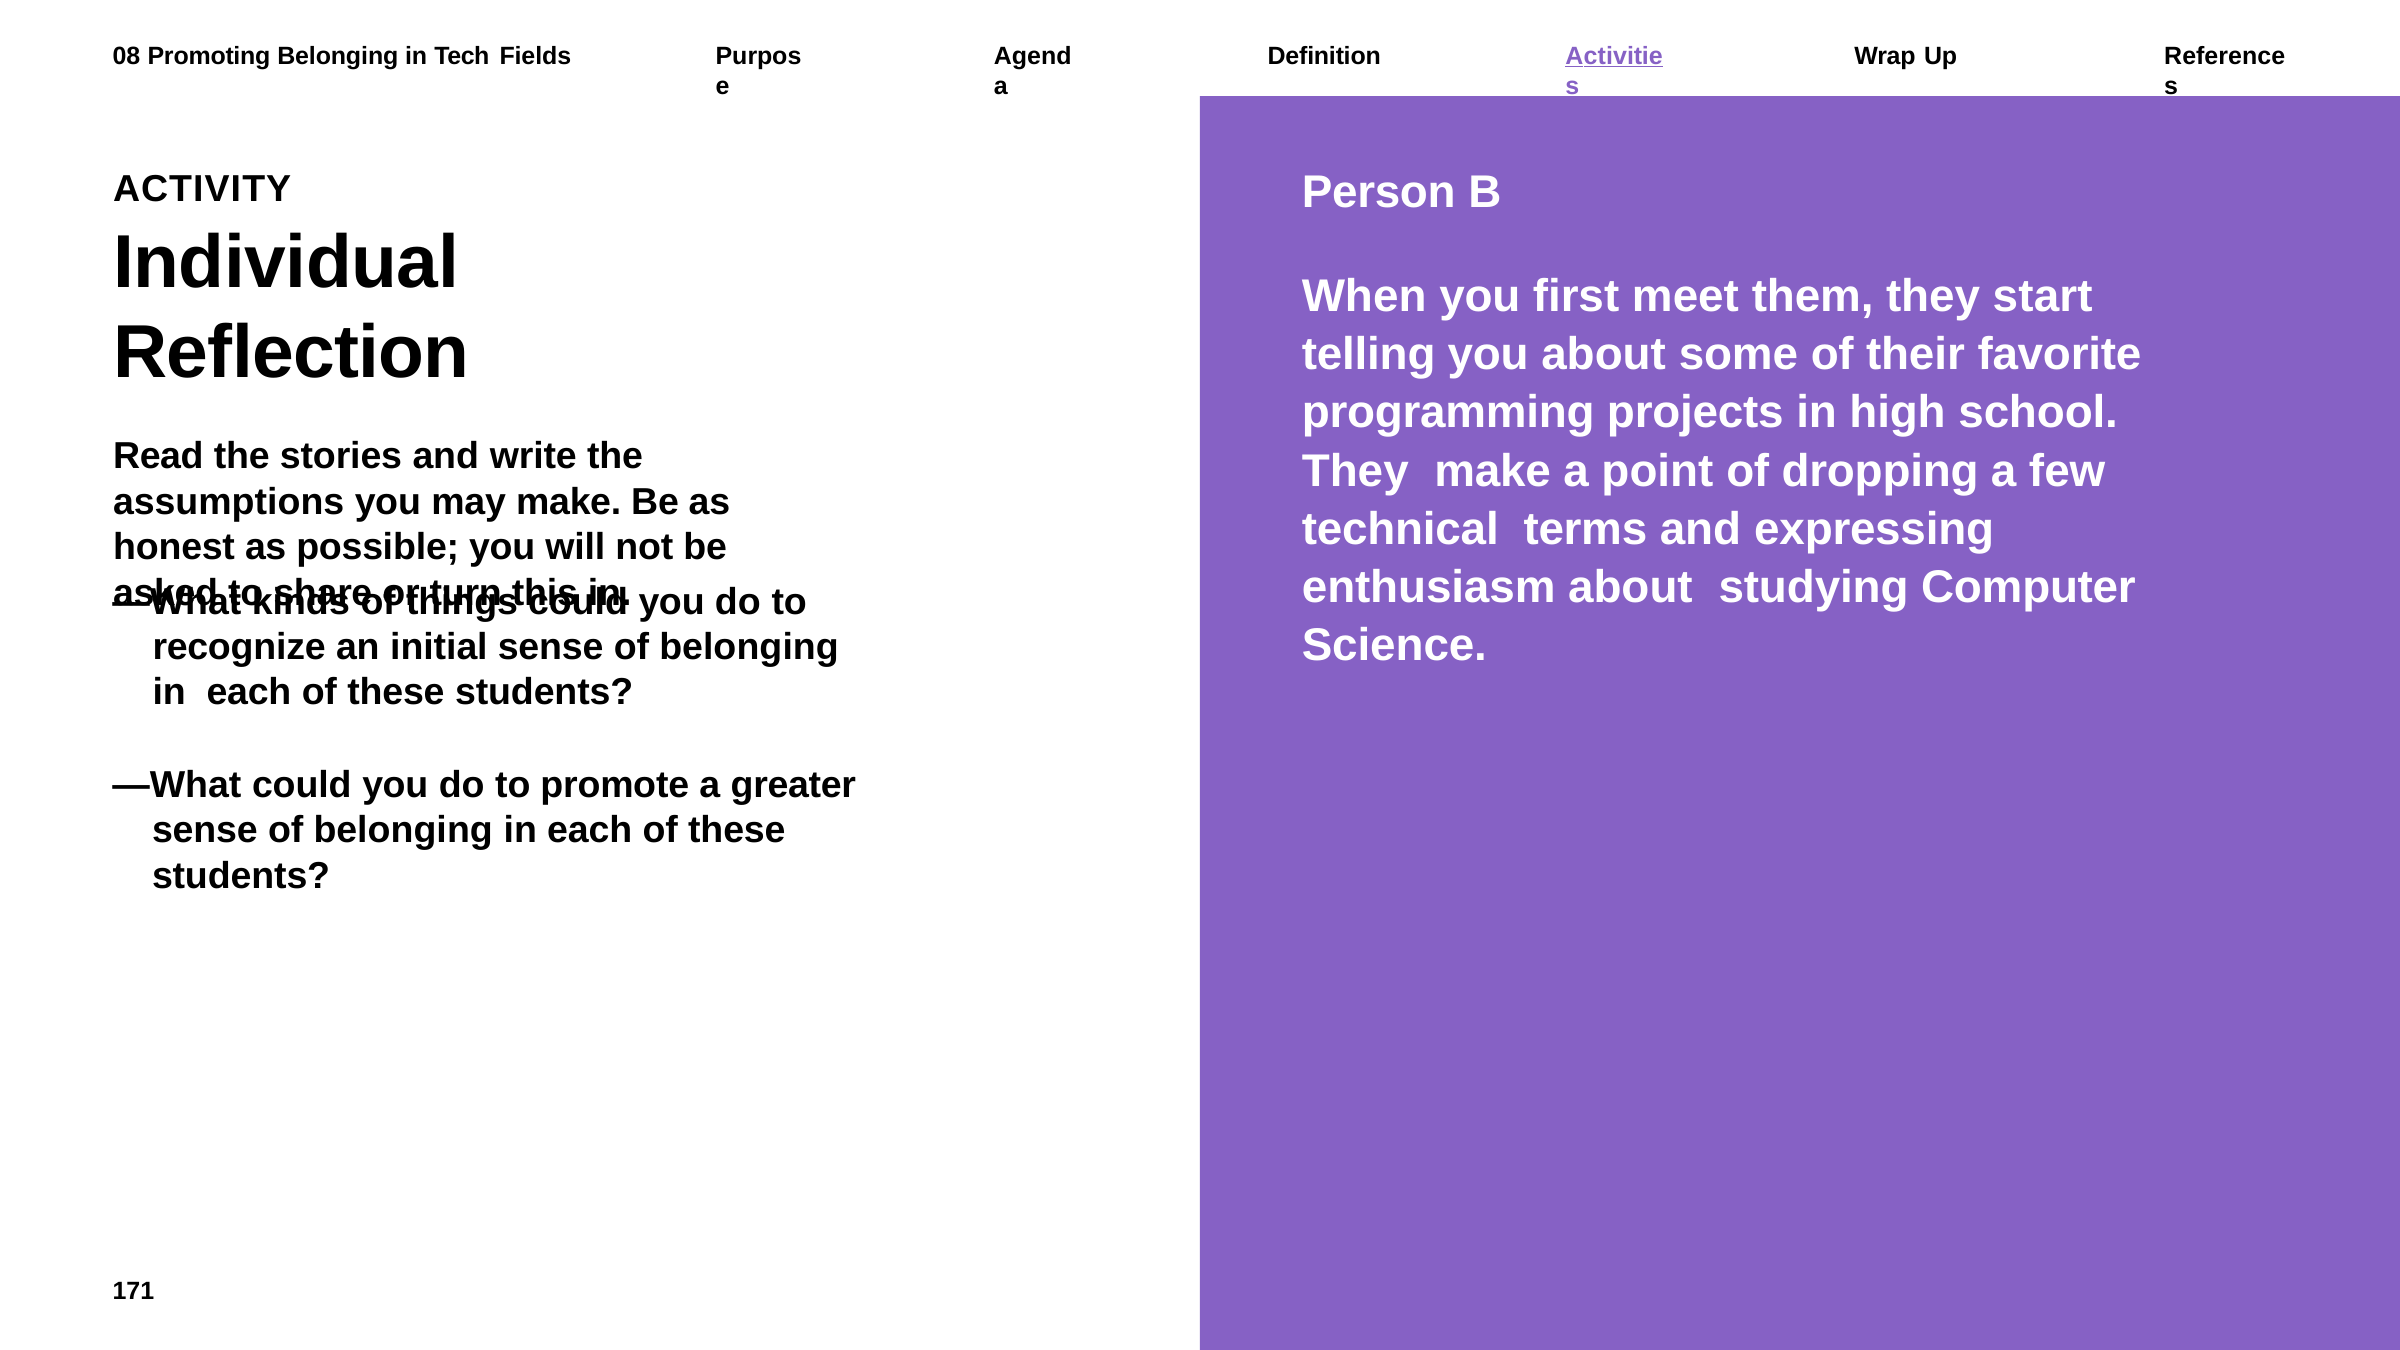

08 Promoting Belonging in Tech Fields
Purpose
Agenda
Definition
Activities
Wrap Up
References

Person B
When you first meet them, they start  telling you about some of their favorite  programming projects in high school. They  make a point of dropping a few technical  terms and expressing enthusiasm about  studying Computer Science.
ACTIVITY
Individual Reflection
Read the stories and write the assumptions you may make. Be as honest as possible; you will not be asked to share or turn this in.
—What kinds of things could you do to  recognize an initial sense of belonging in  each of these students?
—What could you do to promote a greater  sense of belonging in each of these students?
171